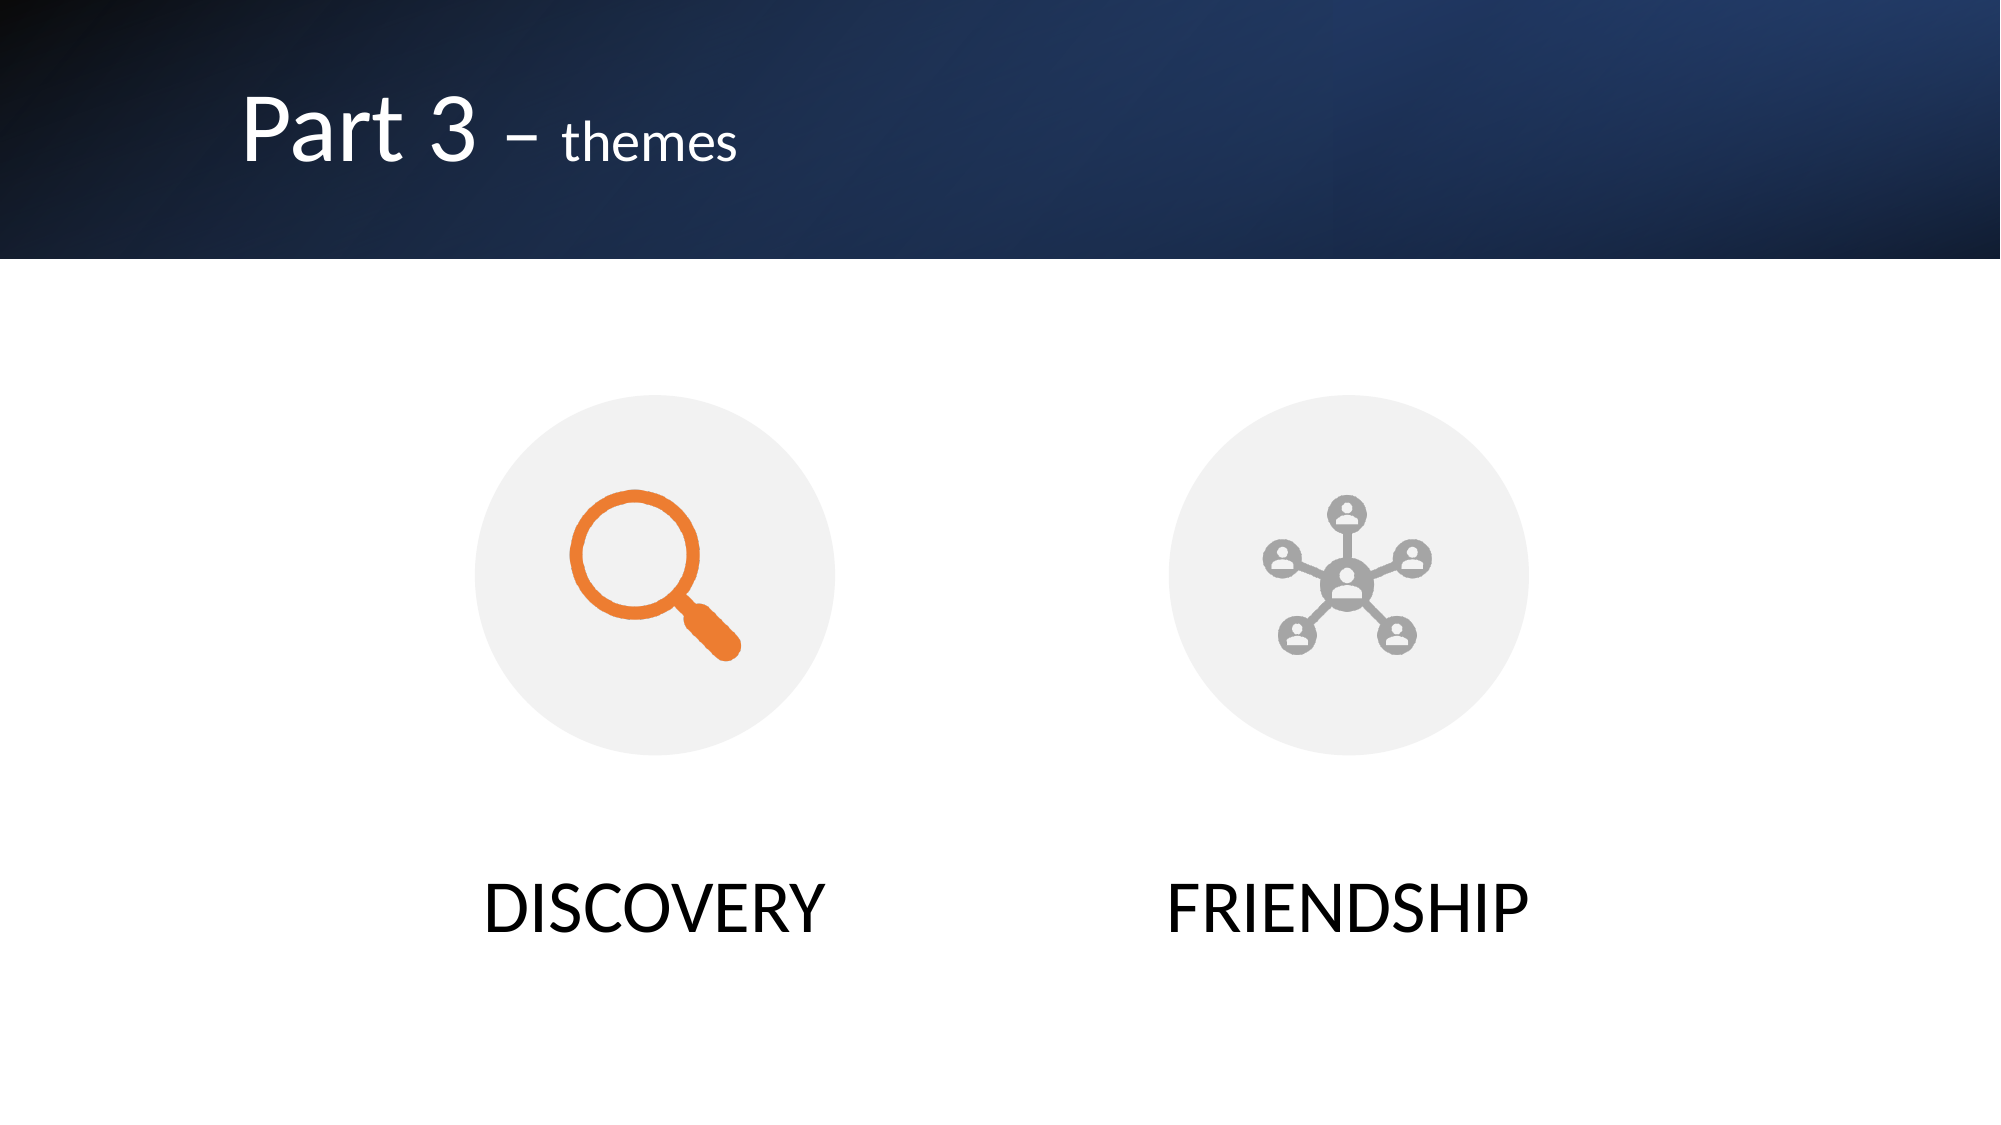

# Part 3 – themes
Discovery
Friendship